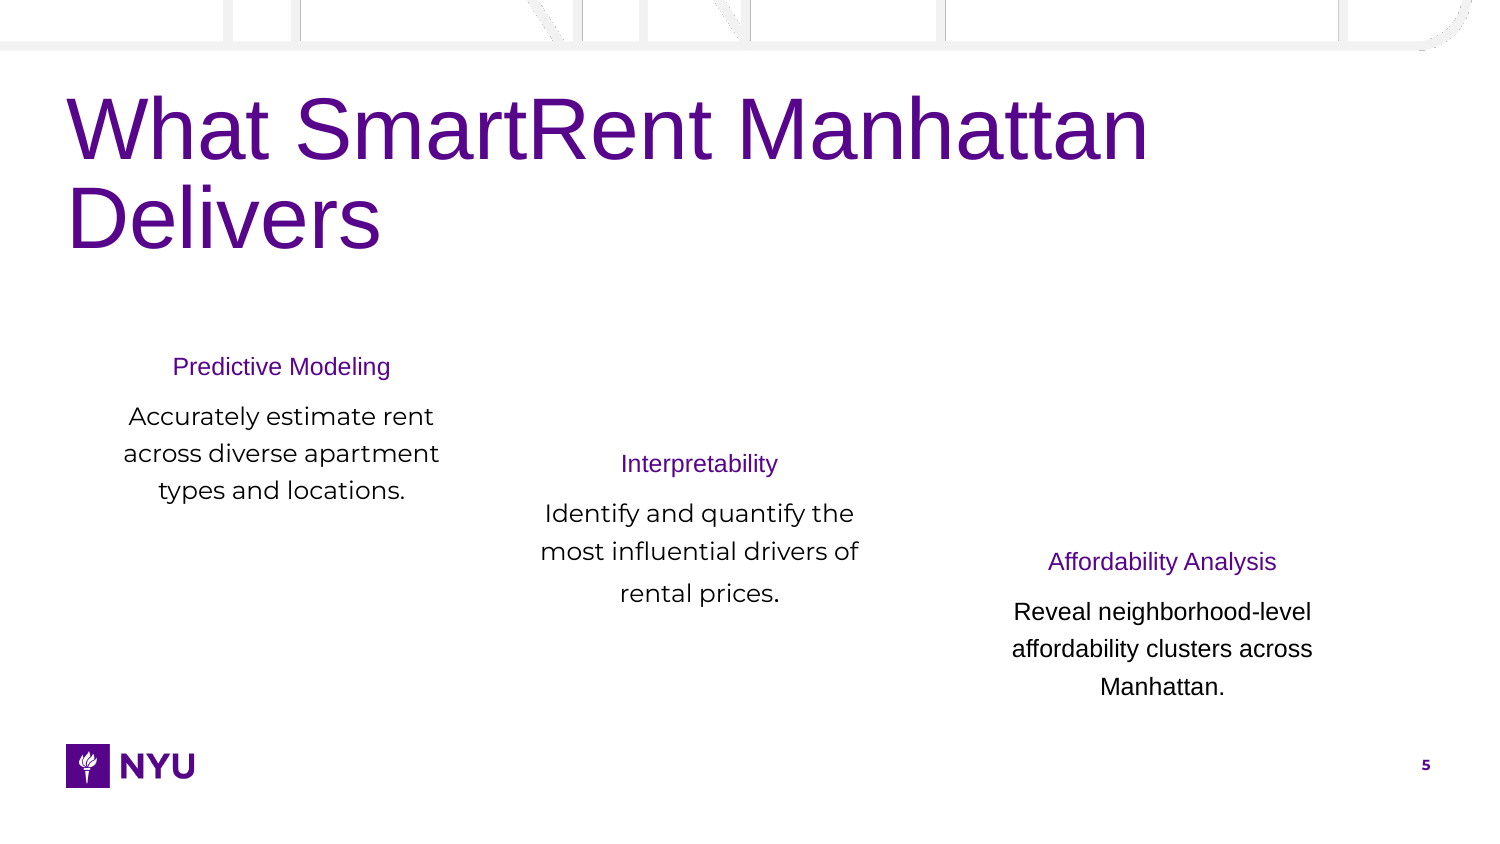

# What SmartRent Manhattan Delivers
Predictive Modeling
Accurately estimate rent across diverse apartment types and locations.
Interpretability
Identify and quantify the most influential drivers of rental prices.
Affordability Analysis
Reveal neighborhood-level affordability clusters across Manhattan.